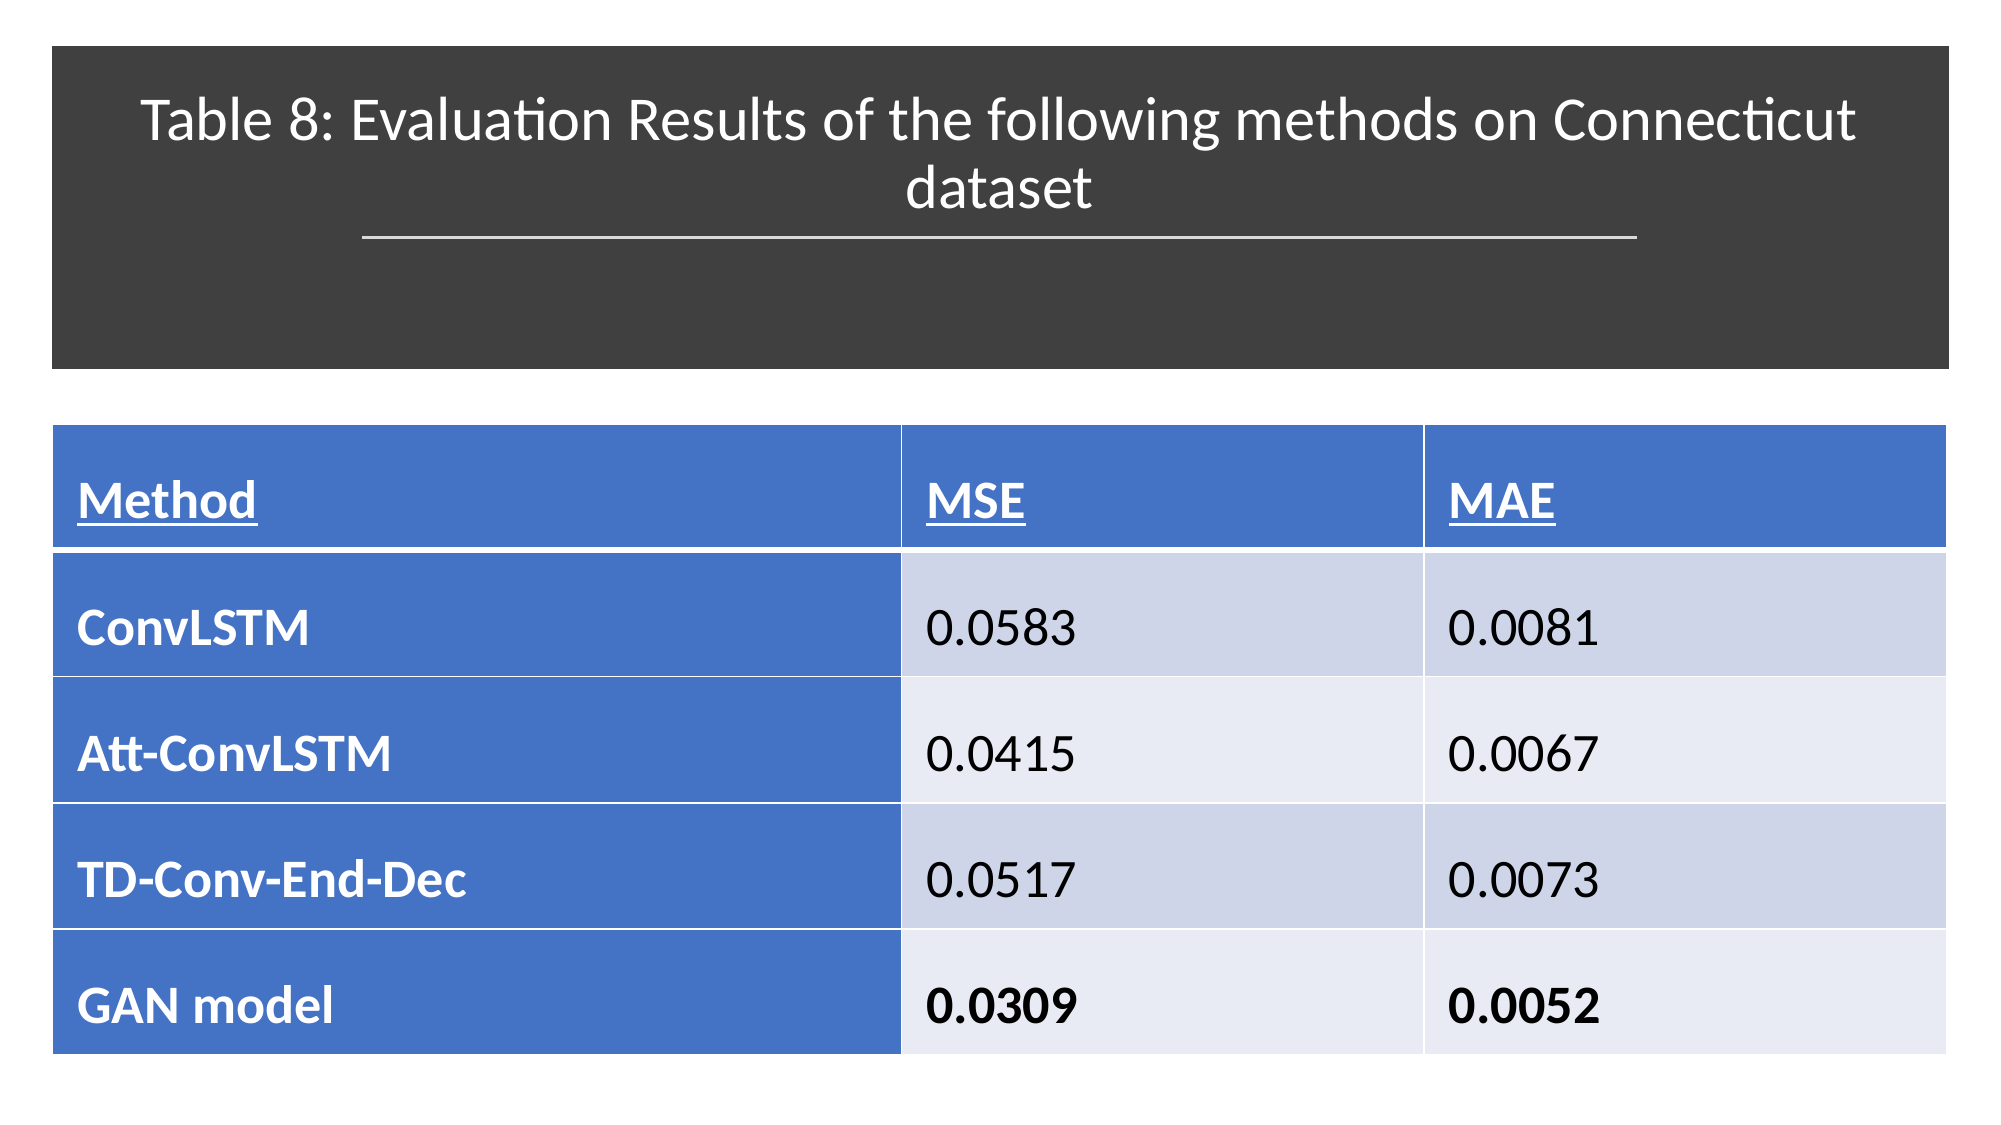

# Table 8: Evaluation Results of the following methods on Connecticut dataset
| Method | MSE | MAE |
| --- | --- | --- |
| ConvLSTM | 0.0583 | 0.0081 |
| Att-ConvLSTM | 0.0415 | 0.0067 |
| TD-Conv-End-Dec | 0.0517 | 0.0073 |
| GAN model | 0.0309 | 0.0052 |